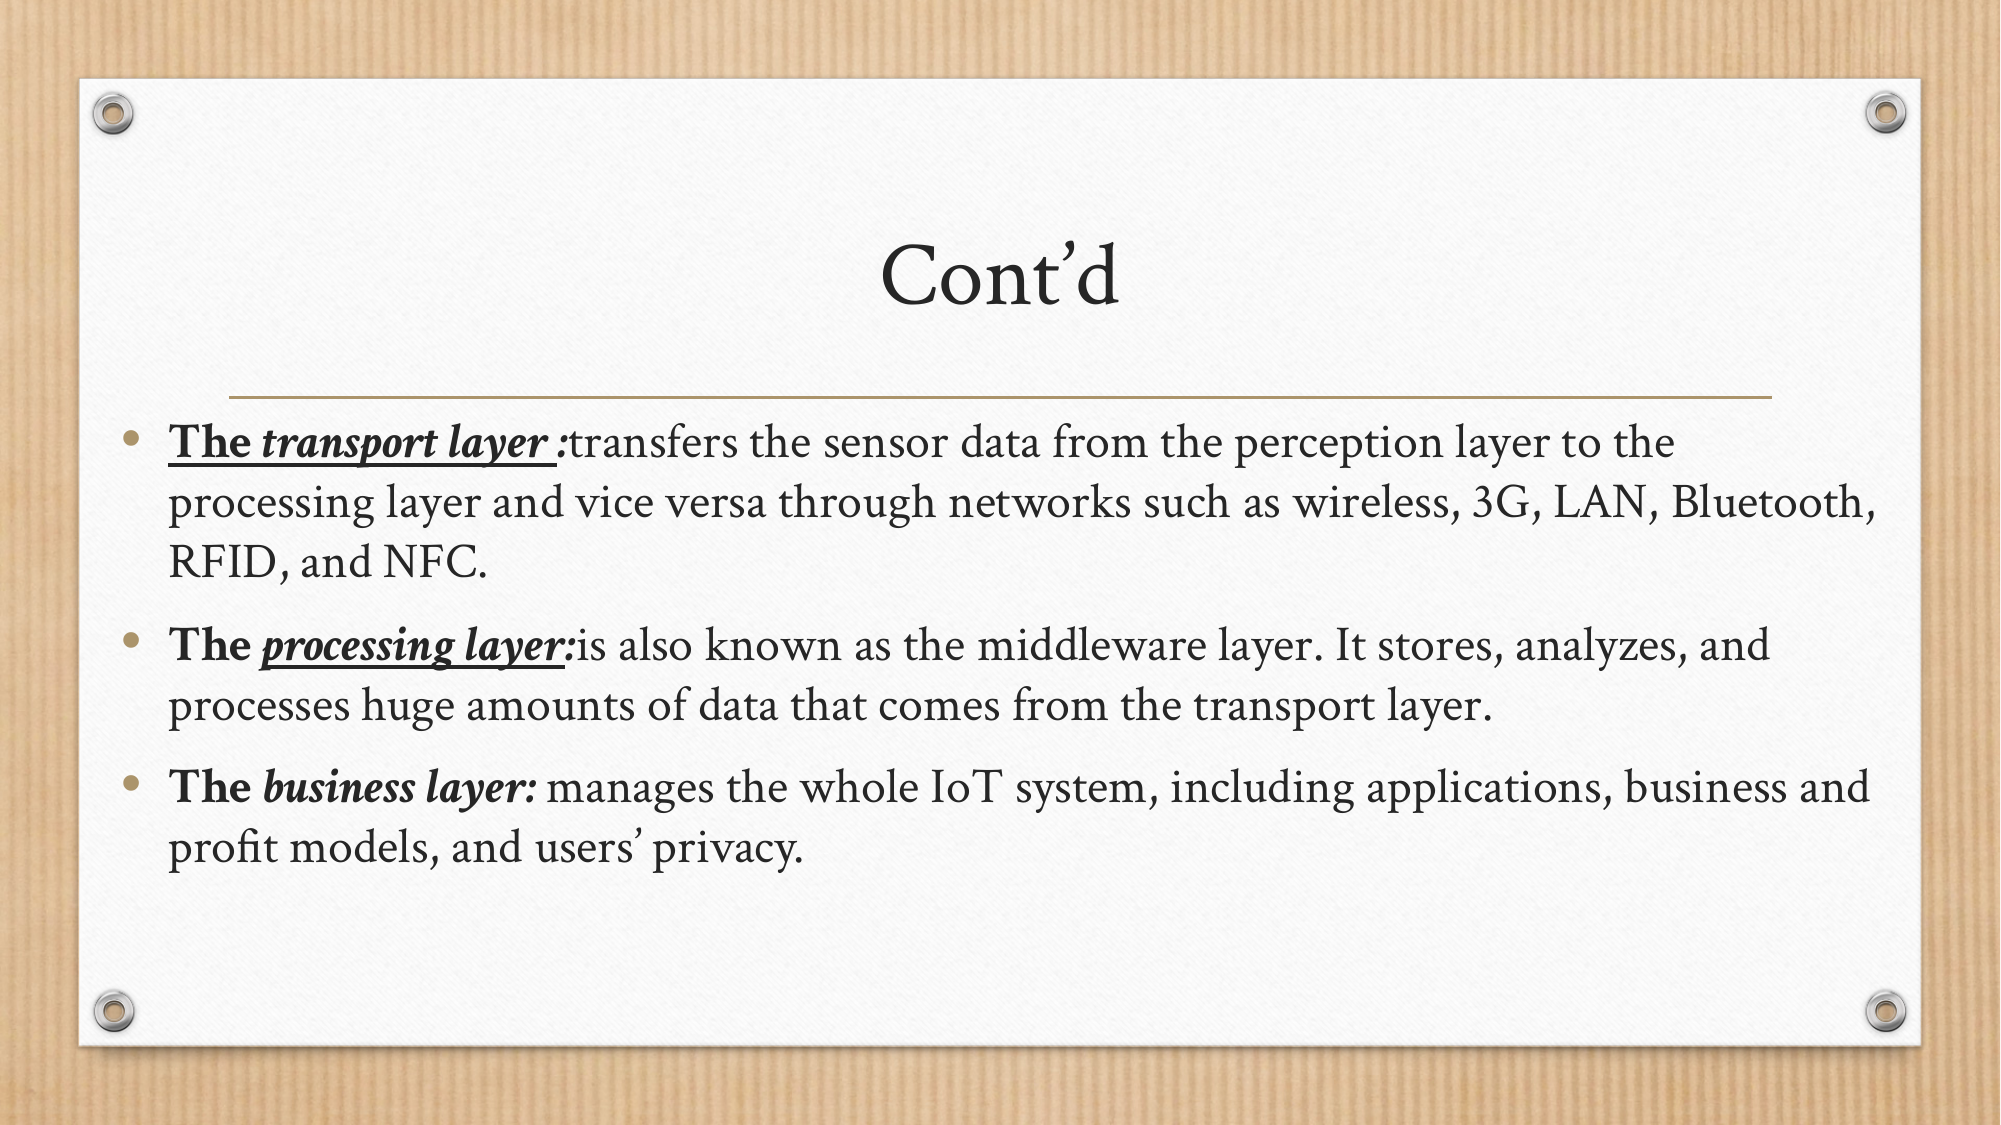

# Cont’d
The transport layer :transfers the sensor data from the perception layer to the processing layer and vice versa through networks such as wireless, 3G, LAN, Bluetooth, RFID, and NFC.
The processing layer:is also known as the middleware layer. It stores, analyzes, and processes huge amounts of data that comes from the transport layer.
The business layer: manages the whole IoT system, including applications, business and profit models, and users’ privacy.